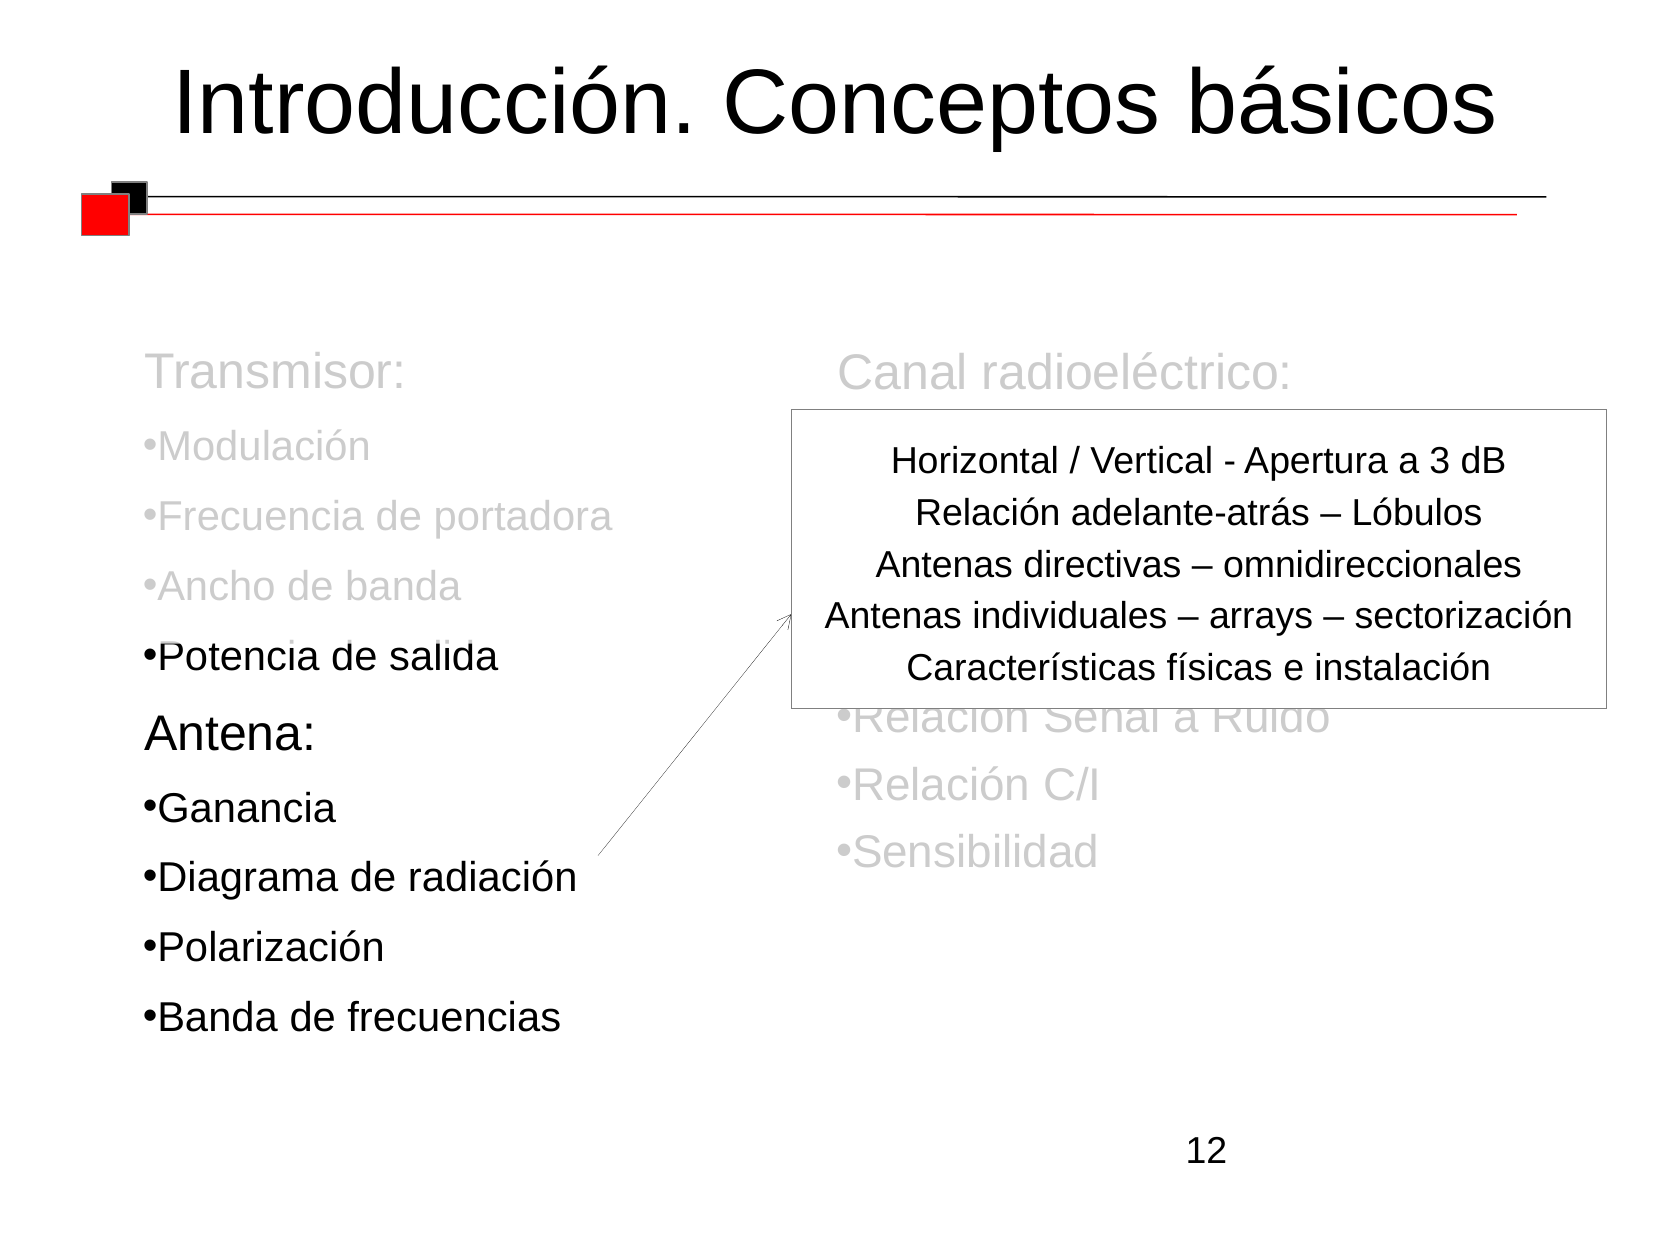

Introducción. Conceptos básicos

Transmisor:
Modulación
Frecuencia de portadora
Ancho de banda
Potencia de salida
Antena:
Ganancia
Diagrama de radiación
Polarización
Banda de frecuencias
Canal radioeléctrico:
Atenuación
Ruido
Interferencias
Receptor:
Relación Señal a Ruido
Relación C/I
Sensibilidad
Horizontal / Vertical - Apertura a 3 dB
Relación adelante-atrás – Lóbulos
Antenas directivas – omnidireccionales
Antenas individuales – arrays – sectorización
Características físicas e instalación

12